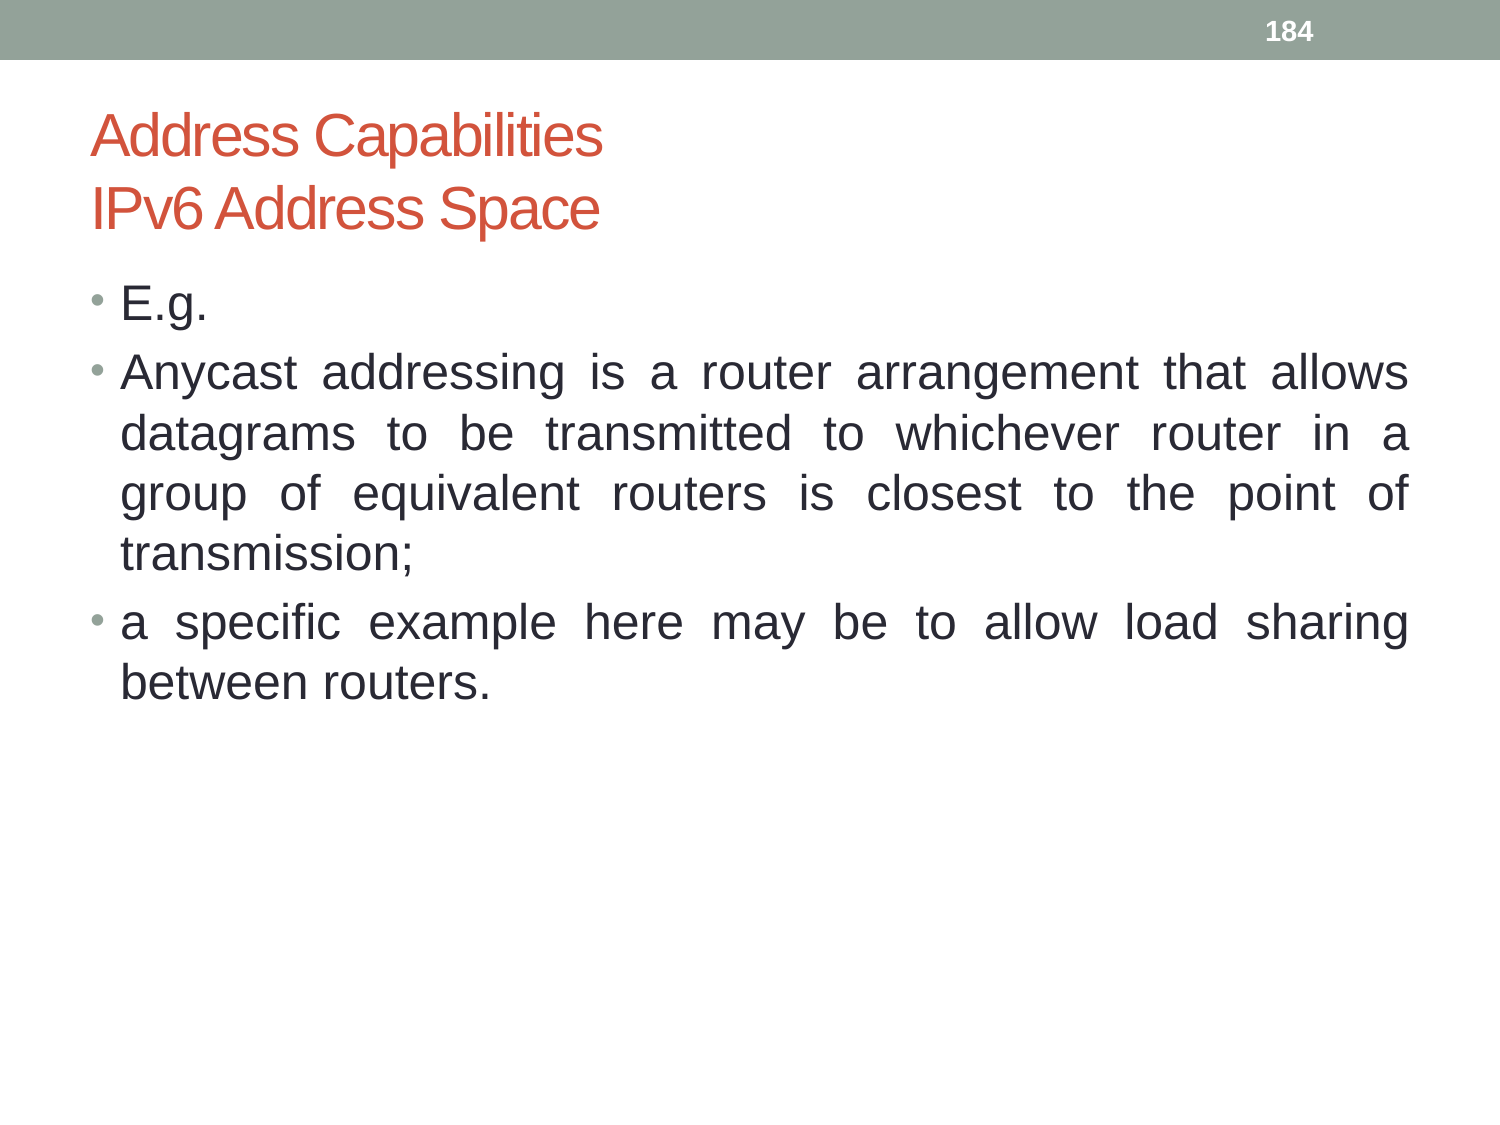

184
# Address Capabilities IPv6 Address Space
E.g.
Anycast addressing is a router arrangement that allows datagrams to be transmitted to whichever router in a group of equivalent routers is closest to the point of transmission;
a specific example here may be to allow load sharing between routers.